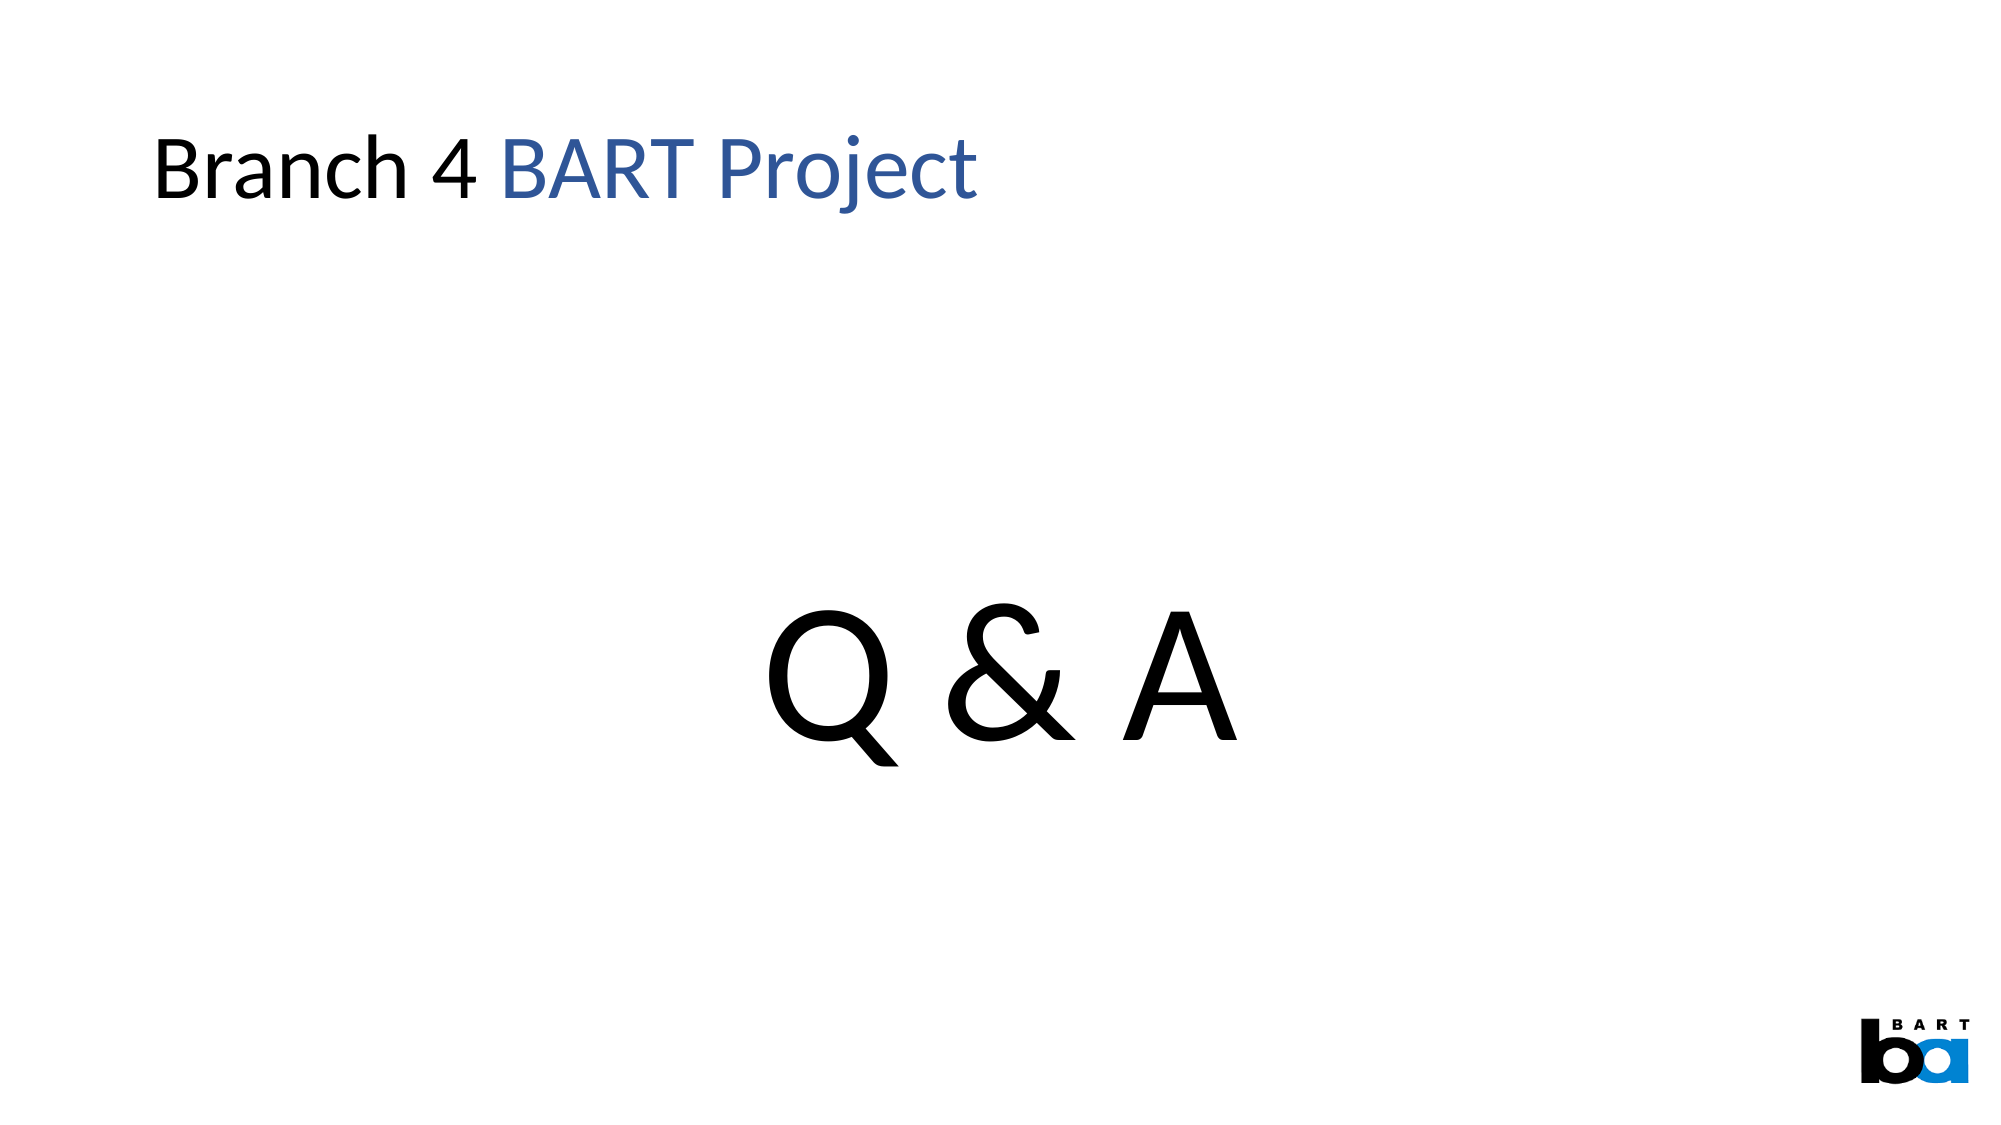

# Branch 4 BART Project

Q & A